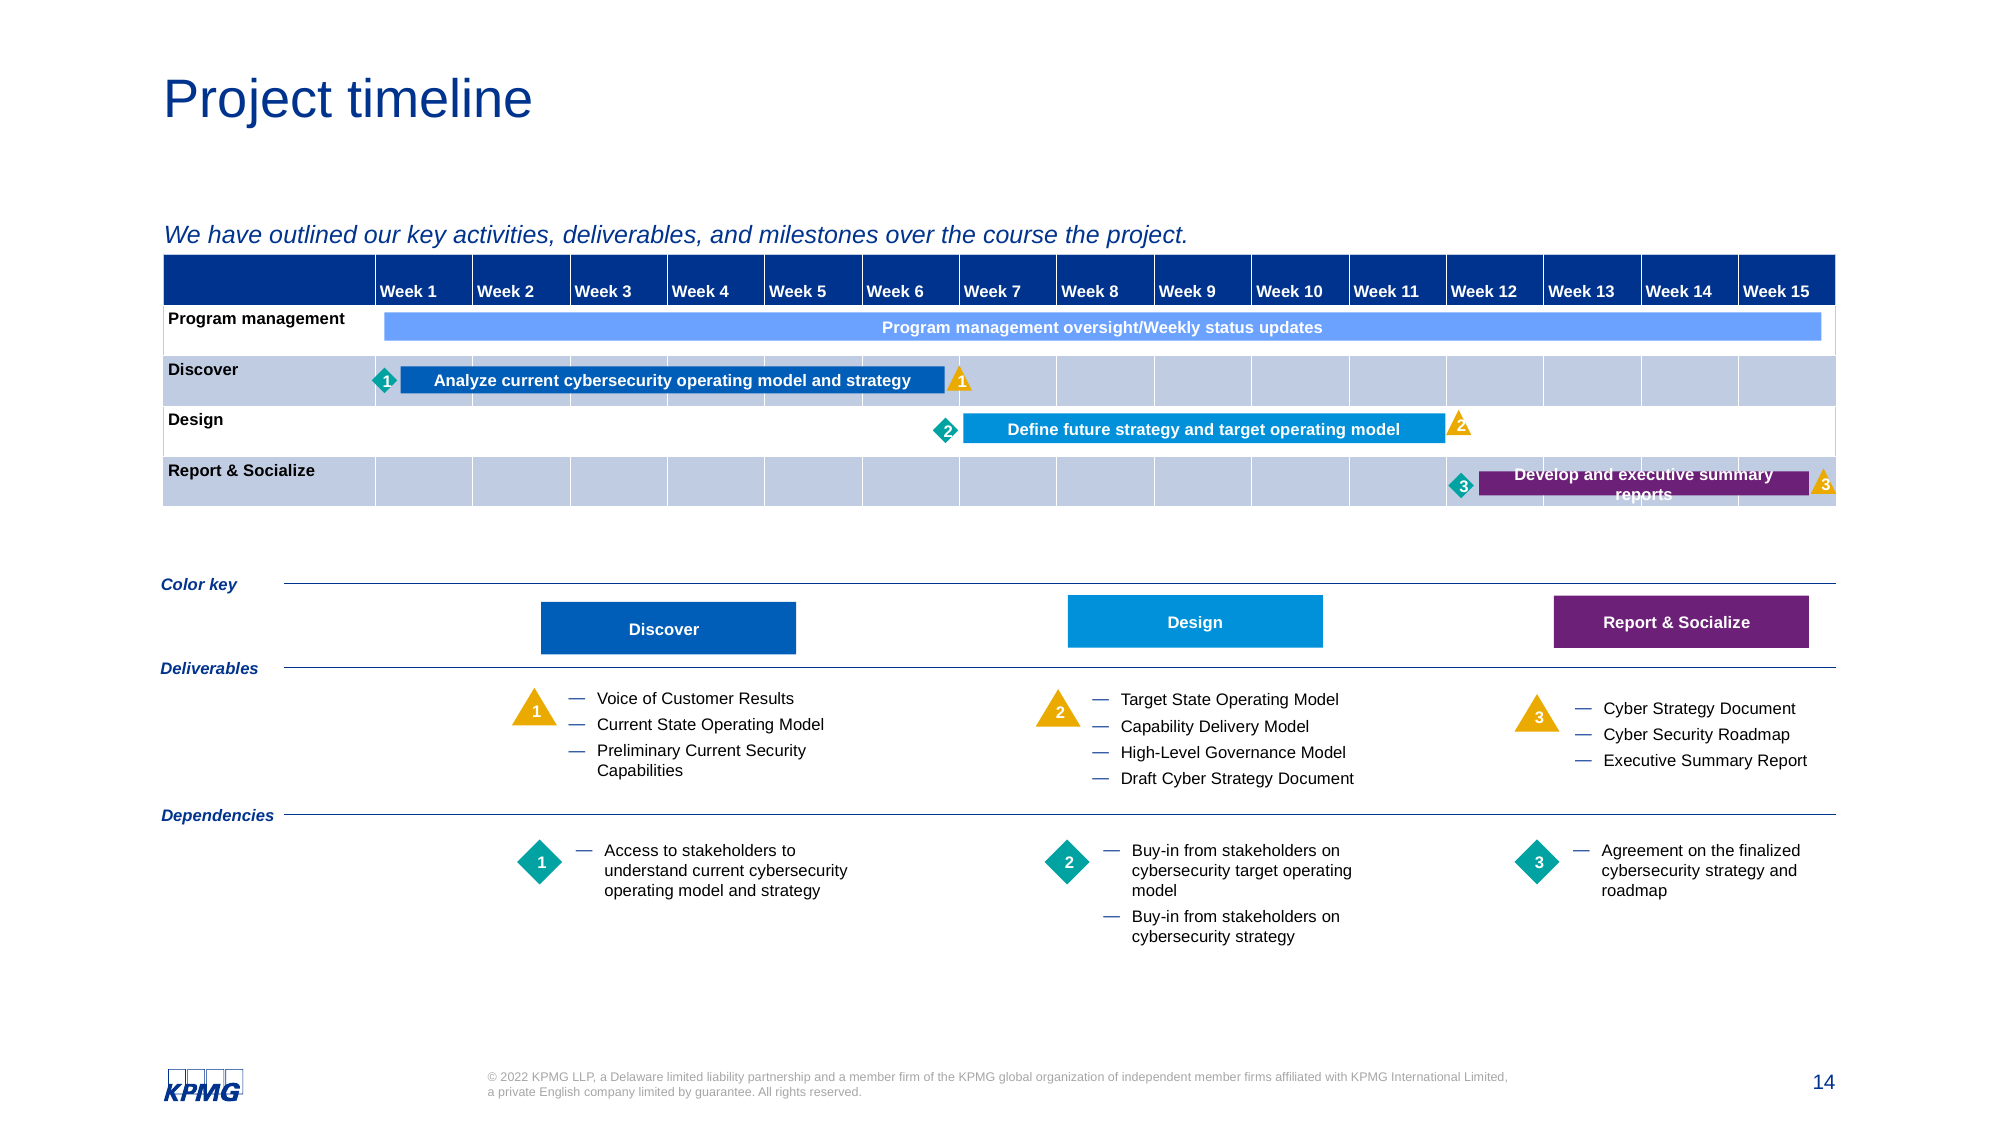

# Project timeline
We have outlined our key activities, deliverables, and milestones over the course the project.
|  | Week 1 | Week 2 | Week 3 | Week 4 | Week 5 | Week 6 | Week 7 | Week 8 | Week 9 | Week 10 | Week 11 | Week 12 | Week 13 | Week 14 | Week 15 |
| --- | --- | --- | --- | --- | --- | --- | --- | --- | --- | --- | --- | --- | --- | --- | --- |
| Program management |  |  |  |  |  |  |  |  |  |  |  |  |  |  |  |
| Discover |  |  |  |  |  |  |  |  |  |  |  |  |  |  |  |
| Design |  |  |  |  |  |  |  |  |  |  |  |  |  |  |  |
| Report & Socialize |  |  |  |  |  |  |  |  |  |  |  |  |  |  |  |
Program management oversight/Weekly status updates
1
Analyze current cybersecurity operating model and strategy
1
2
Define future strategy and target operating model
2
3
Develop and executive summary reports
3
Color key
Design
Report & Socialize
Discover
Deliverables
1
Voice of Customer Results
Current State Operating Model
Preliminary Current Security Capabilities
2
Target State Operating Model
Capability Delivery Model
High-Level Governance Model
Draft Cyber Strategy Document
3
Cyber Strategy Document
Cyber Security Roadmap
Executive Summary Report
Dependencies
1
Access to stakeholders to understand current cybersecurity operating model and strategy
2
Buy-in from stakeholders on cybersecurity target operating model
Buy-in from stakeholders on cybersecurity strategy
3
Agreement on the finalized cybersecurity strategy and roadmap